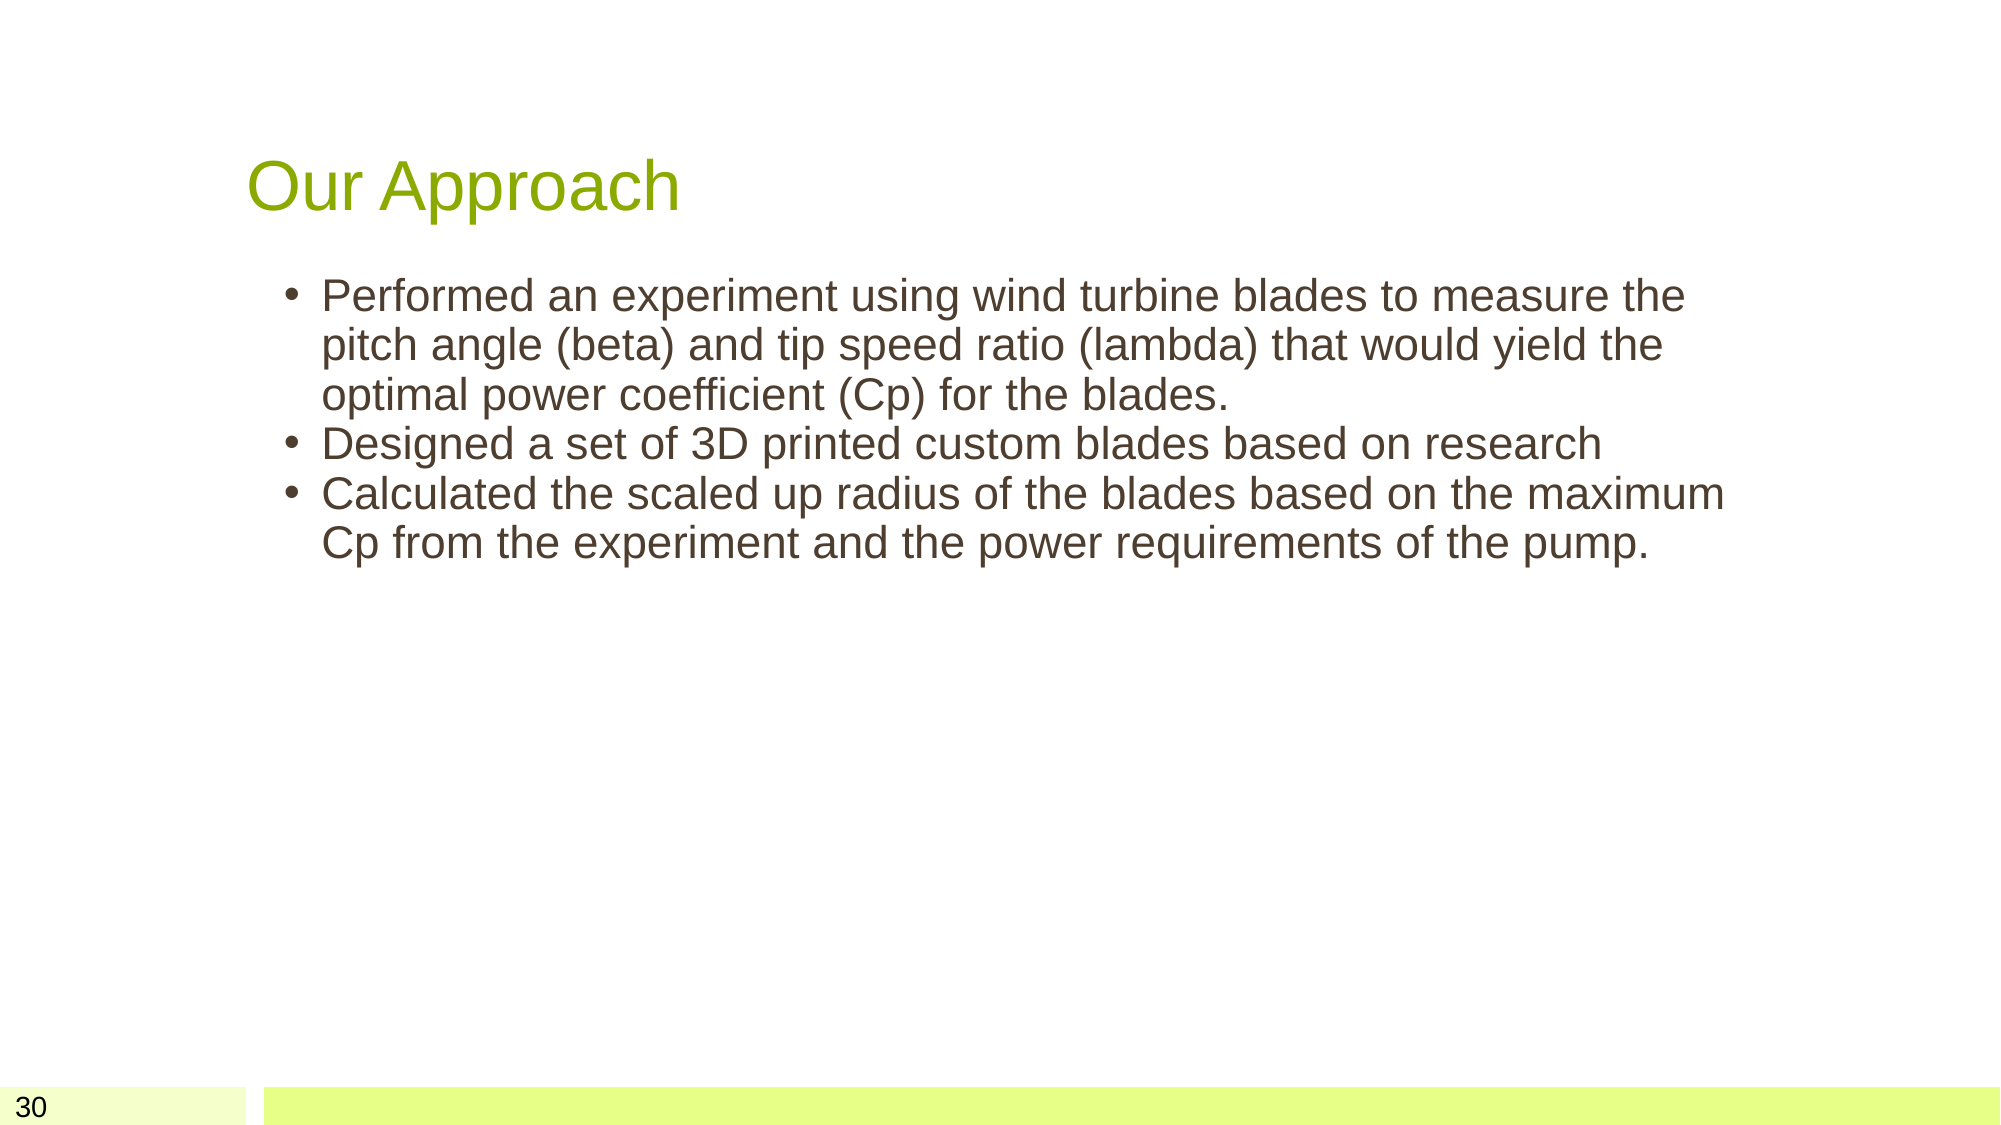

# Our Approach
Performed an experiment using wind turbine blades to measure the pitch angle (beta) and tip speed ratio (lambda) that would yield the optimal power coefficient (Cp) for the blades.
Designed a set of 3D printed custom blades based on research
Calculated the scaled up radius of the blades based on the maximum Cp from the experiment and the power requirements of the pump.
30